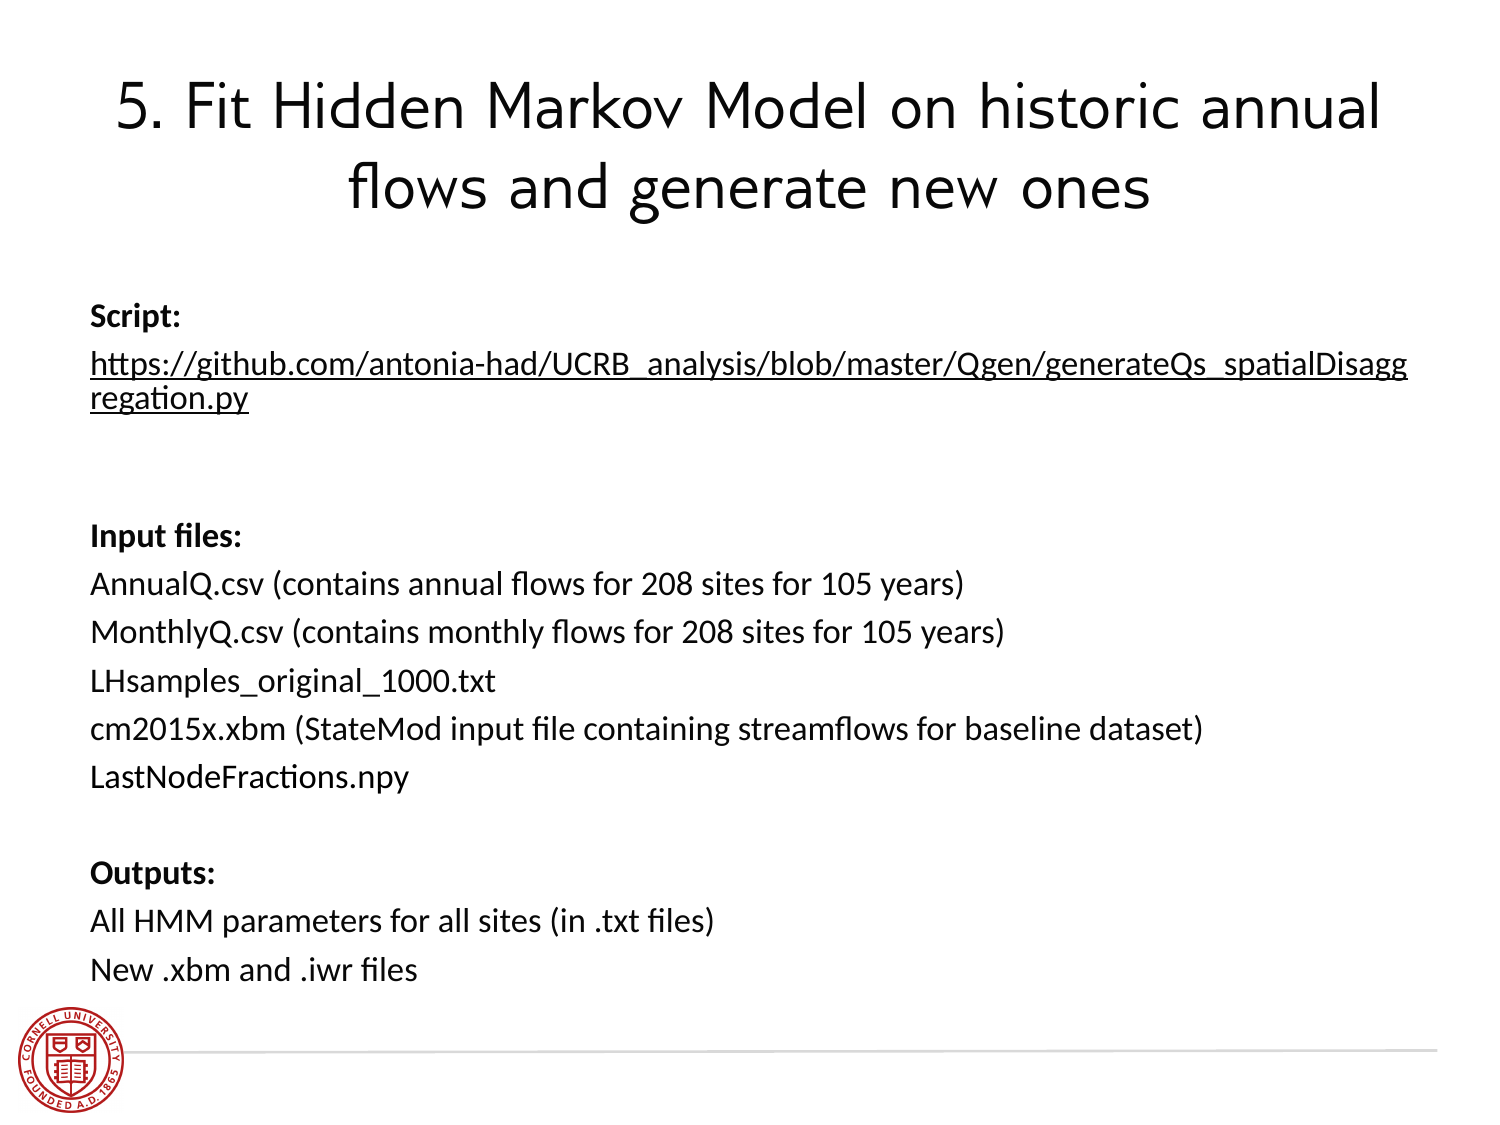

# 5. Fit Hidden Markov Model on historic annual flows and generate new ones
Script:
https://github.com/antonia-had/UCRB_analysis/blob/master/Qgen/generateQs_spatialDisaggregation.py

Input files:
AnnualQ.csv (contains annual flows for 208 sites for 105 years)
MonthlyQ.csv (contains monthly flows for 208 sites for 105 years)
LHsamples_original_1000.txt
cm2015x.xbm (StateMod input file containing streamflows for baseline dataset)
LastNodeFractions.npy

Outputs:
All HMM parameters for all sites (in .txt files)
New .xbm and .iwr files